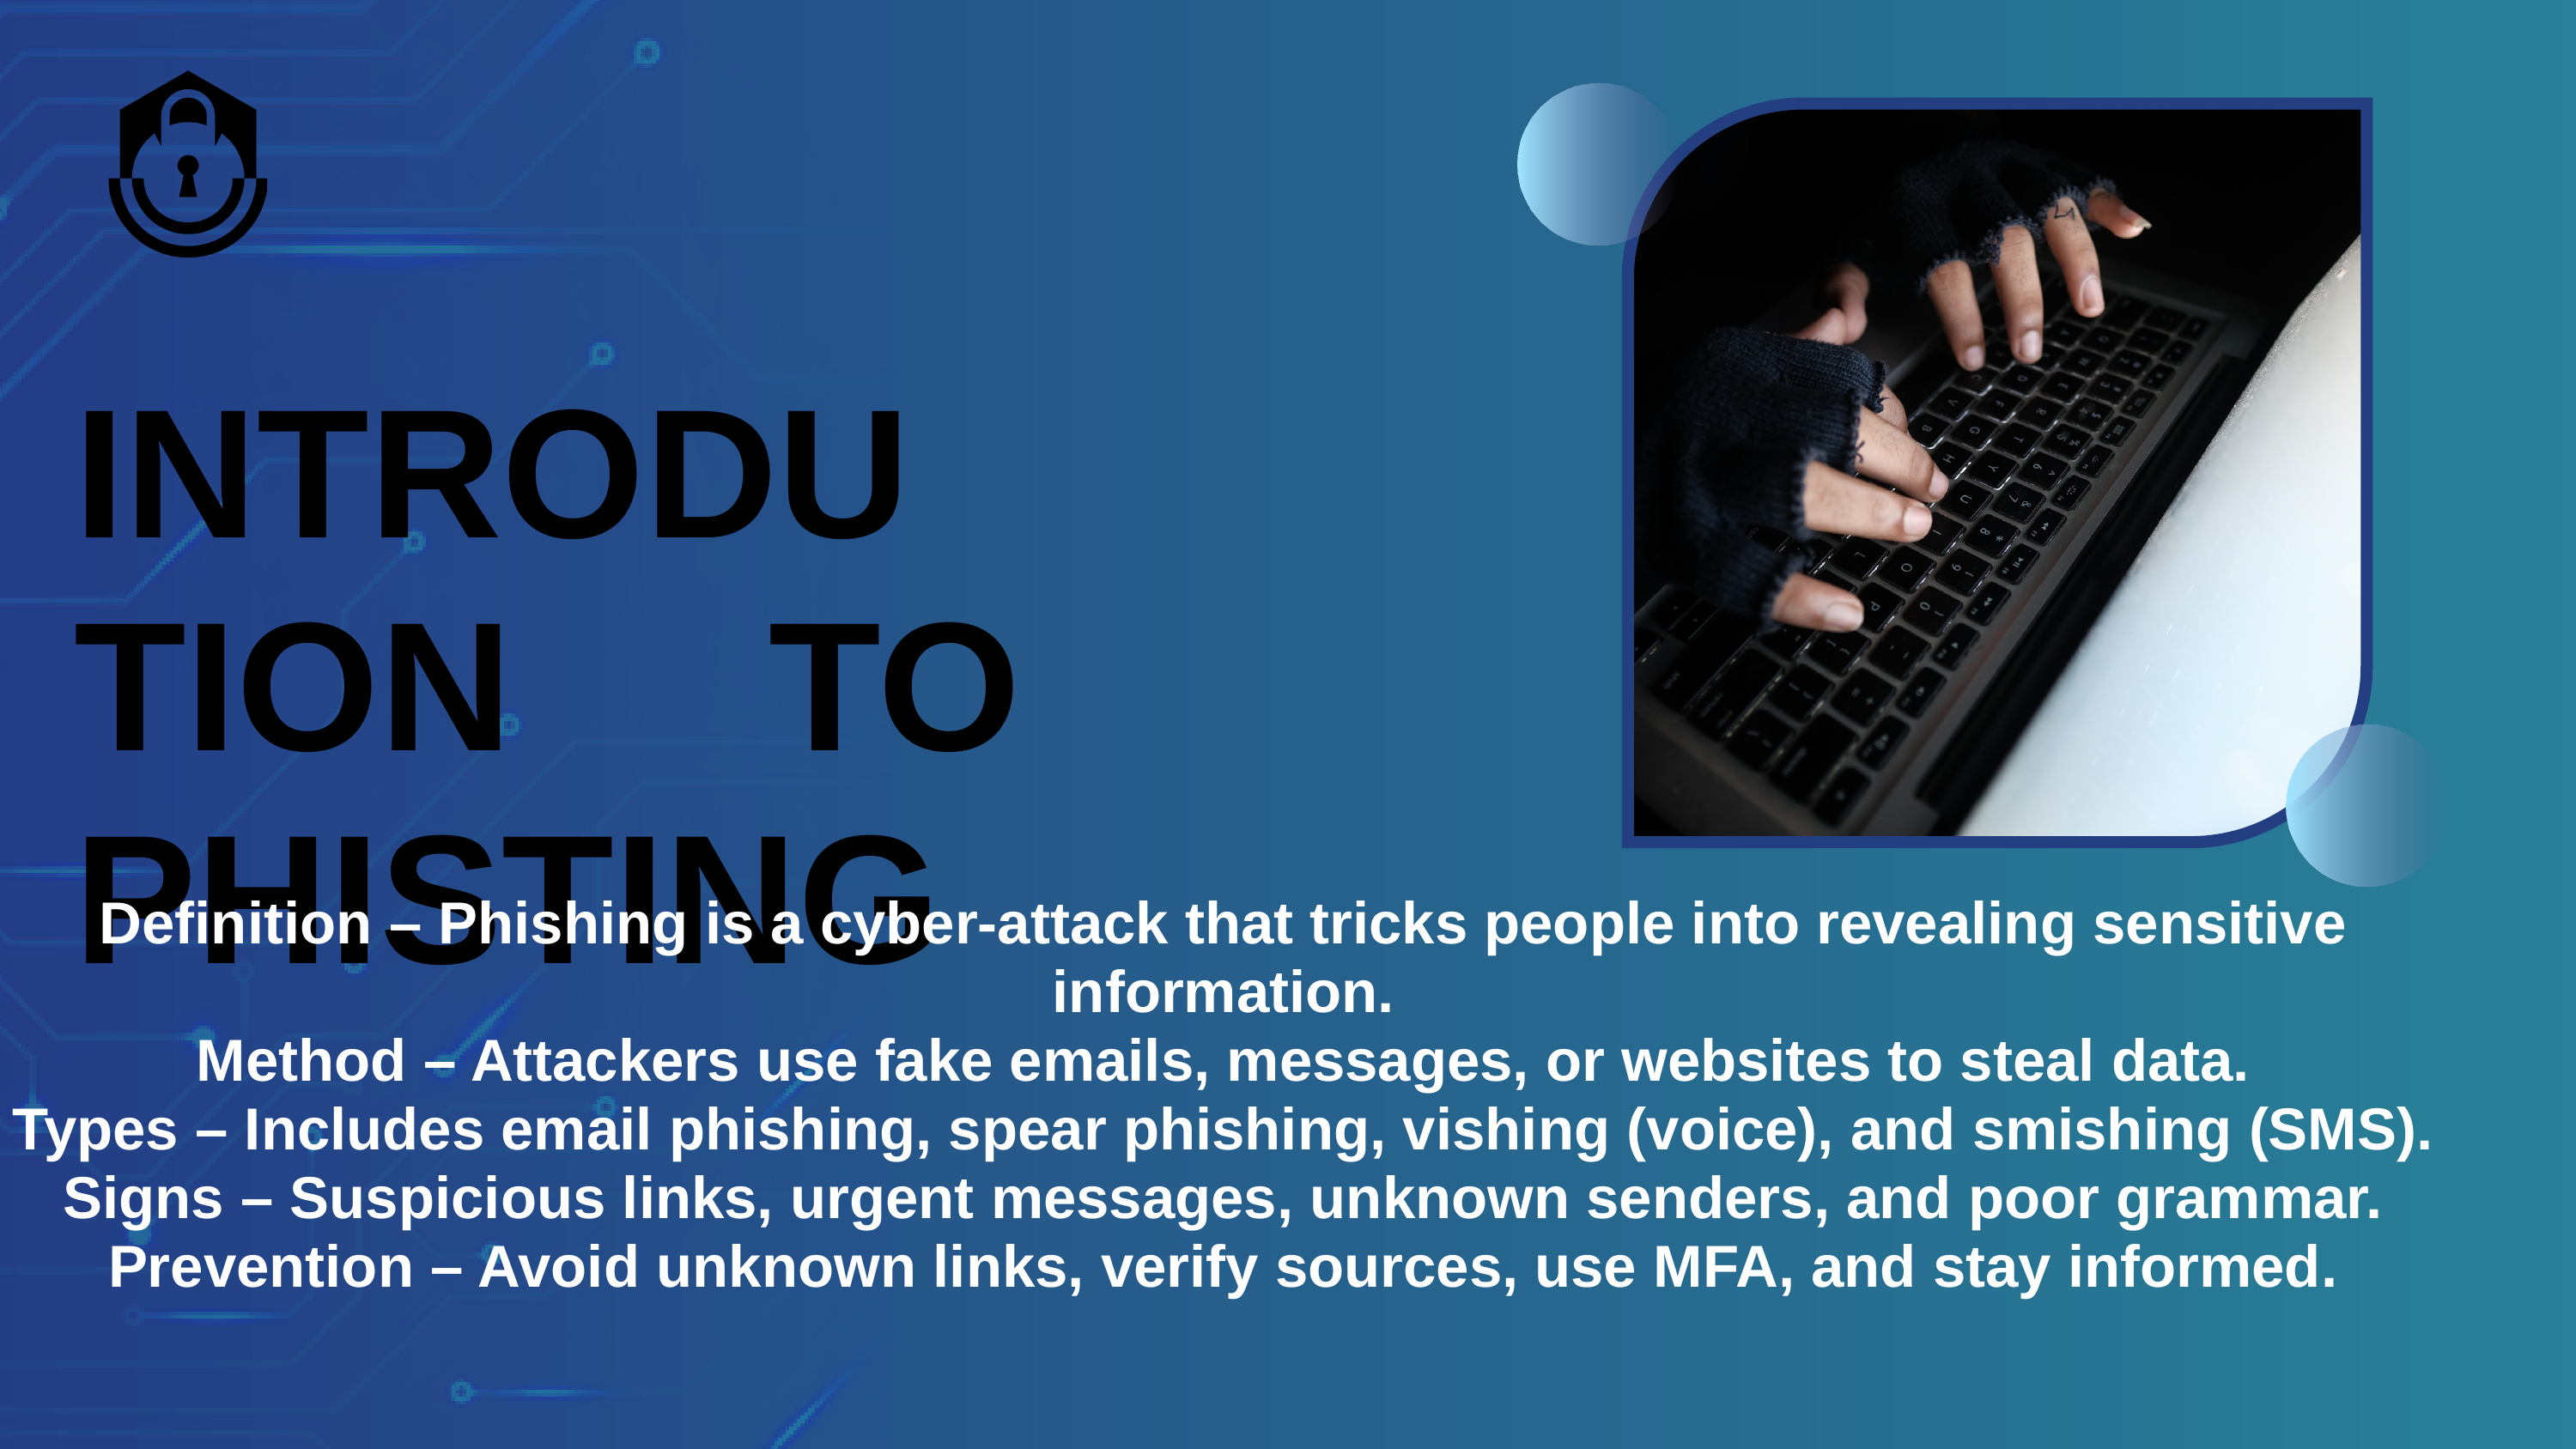

INTRODUTION TO PHISTING

Definition – Phishing is a cyber-attack that tricks people into revealing sensitive information.
Method – Attackers use fake emails, messages, or websites to steal data.
Types – Includes email phishing, spear phishing, vishing (voice), and smishing (SMS).
Signs – Suspicious links, urgent messages, unknown senders, and poor grammar.
Prevention – Avoid unknown links, verify sources, use MFA, and stay informed.